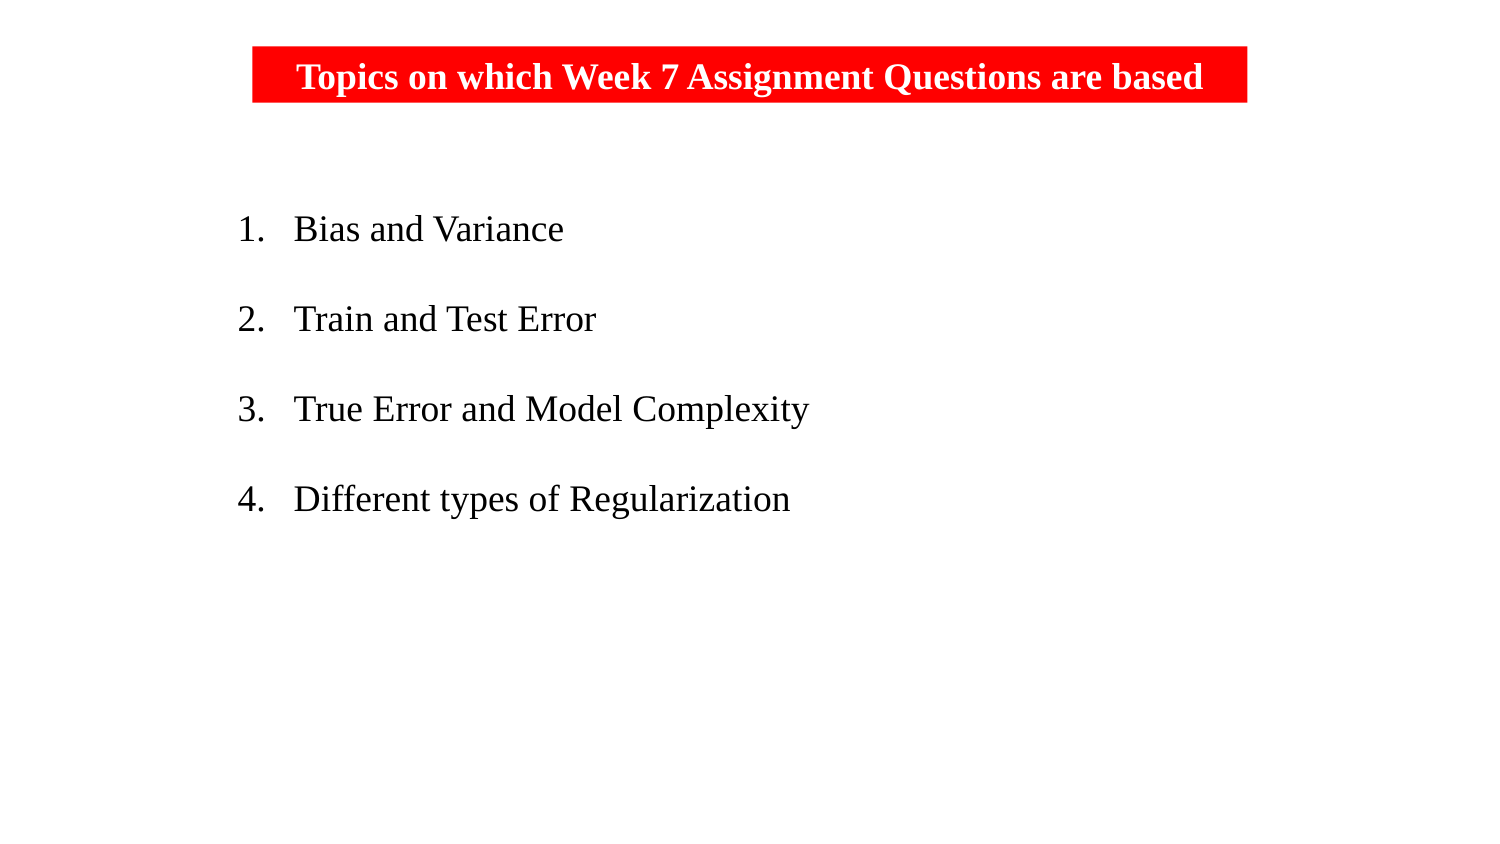

Topics on which Week 7 Assignment Questions are based
Bias and Variance

Train and Test Error

True Error and Model Complexity

Different types of Regularization